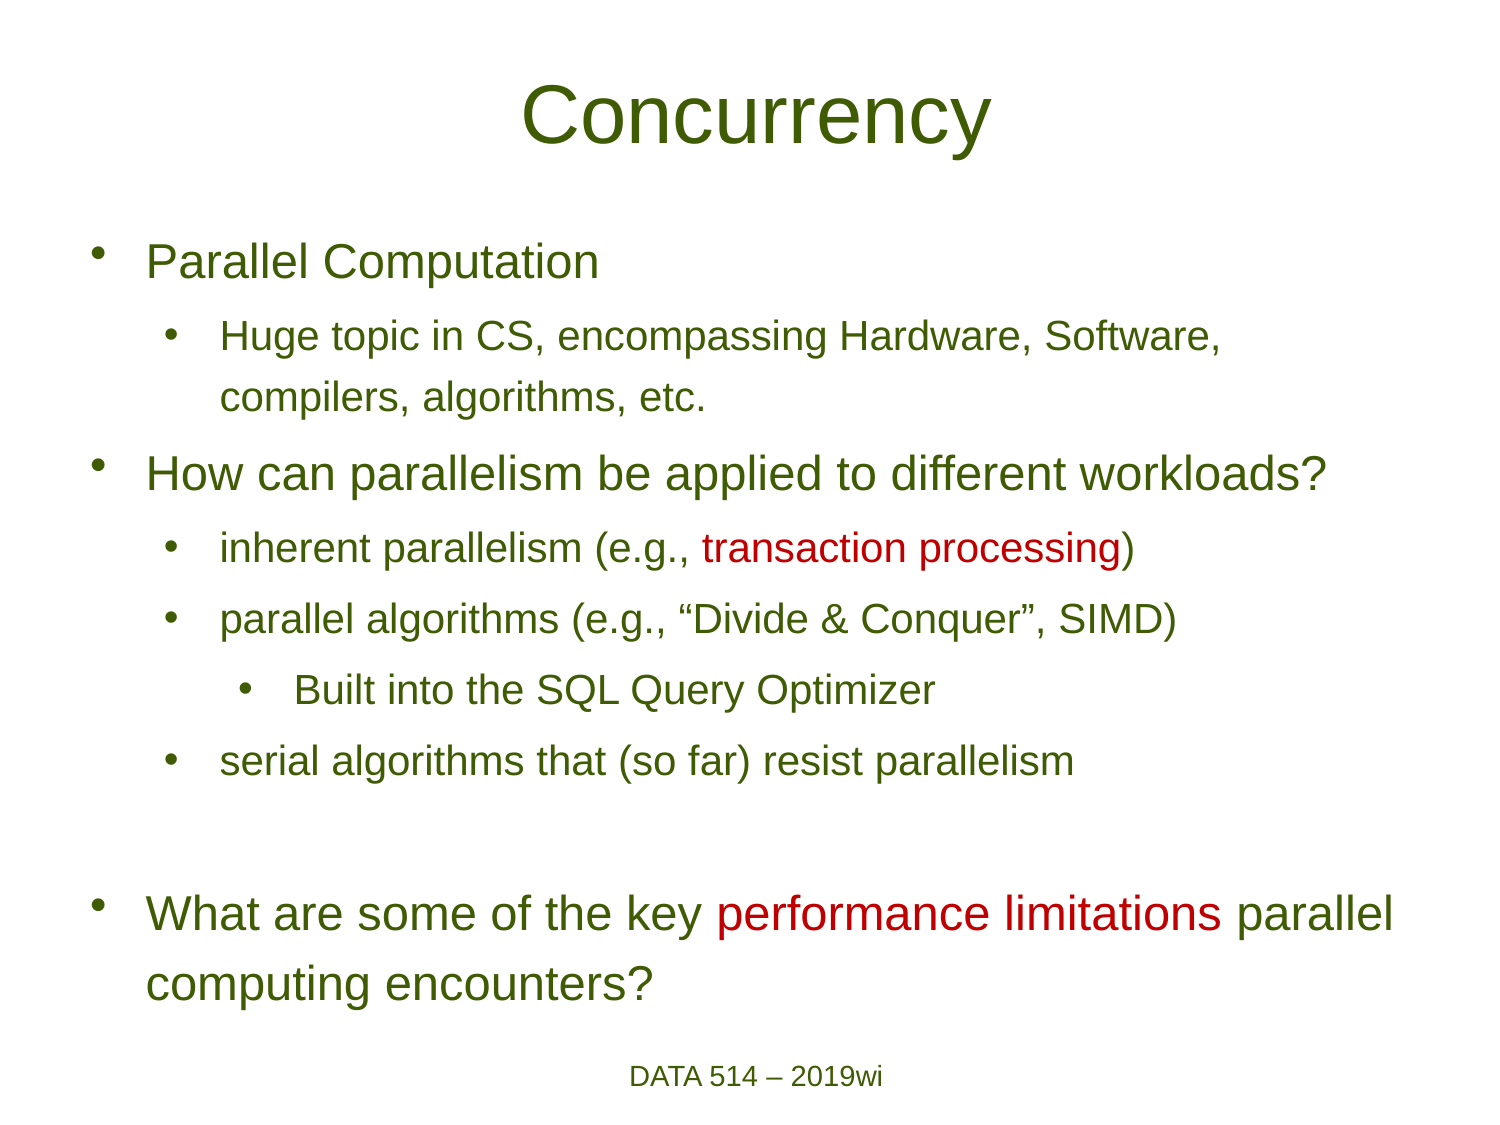

# Concurrency
Parallel Computation
Huge topic in CS, encompassing Hardware, Software, compilers, algorithms, etc.
How can parallelism be applied to different workloads?
inherent parallelism (e.g., transaction processing)
parallel algorithms (e.g., “Divide & Conquer”, SIMD)
Built into the SQL Query Optimizer
serial algorithms that (so far) resist parallelism

What are some of the key performance limitations parallel computing encounters?
DATA 514 – 2019wi